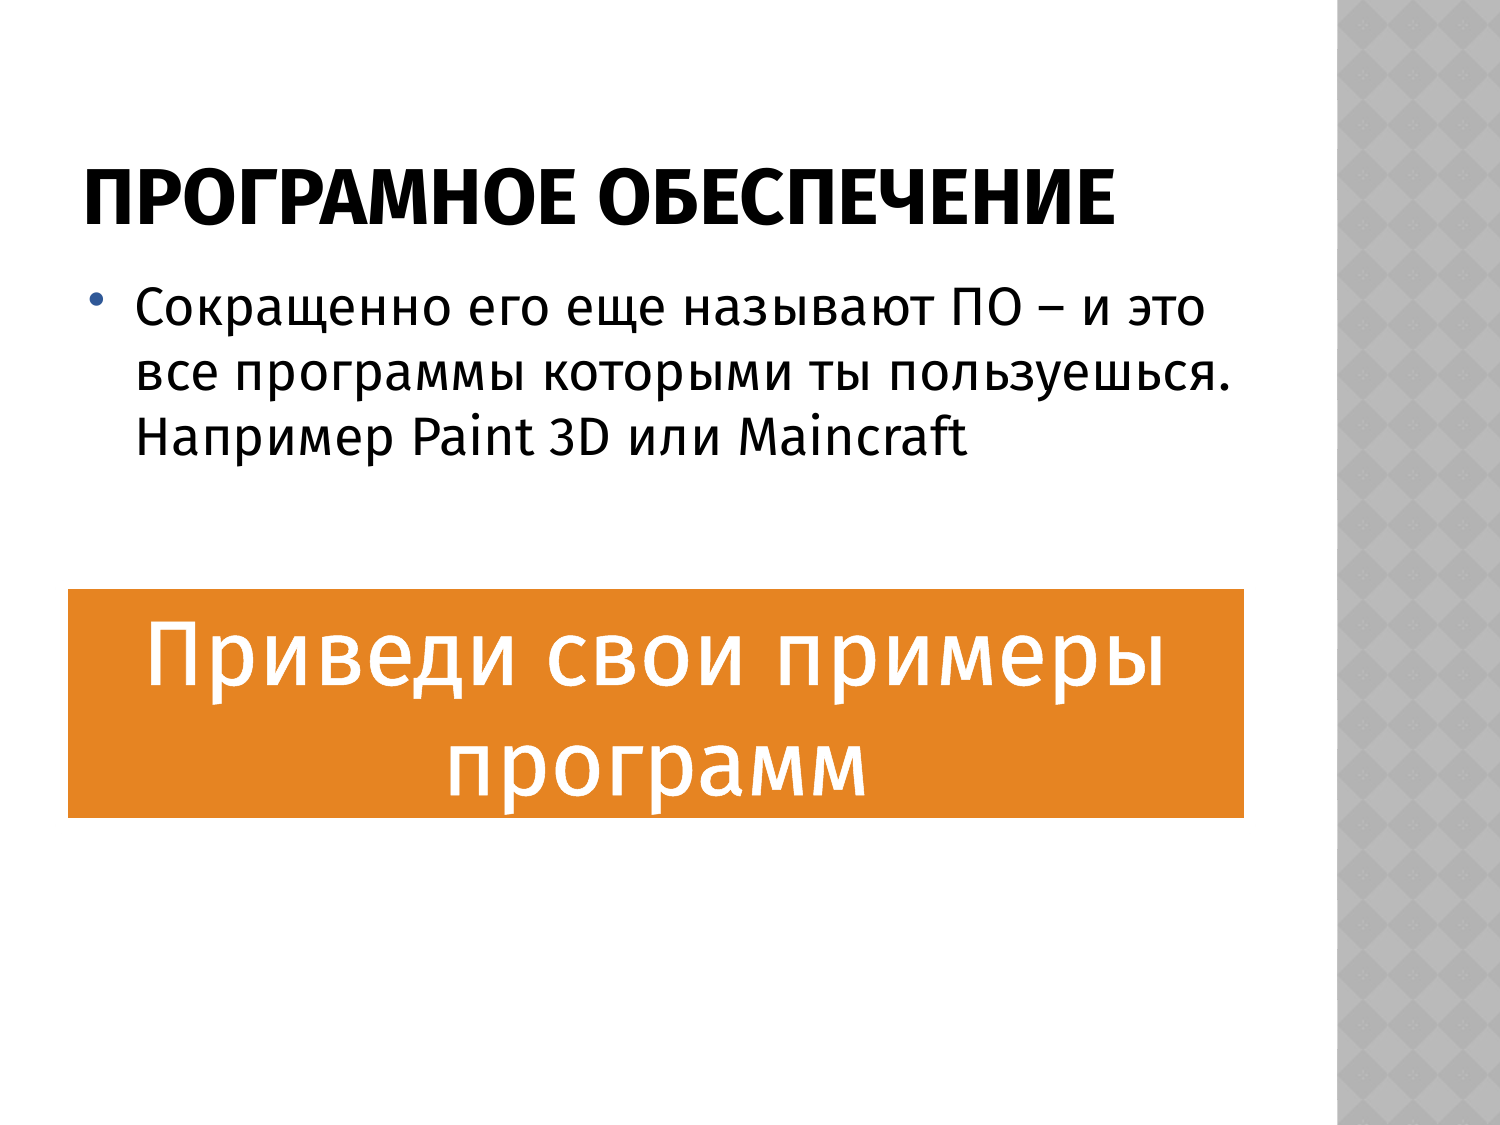

# Програмное обеспечение
Сокращенно его еще называют ПО – и это все программы которыми ты пользуешься.
Например Paint 3D или Maincraft

Приведи свои примеры программ